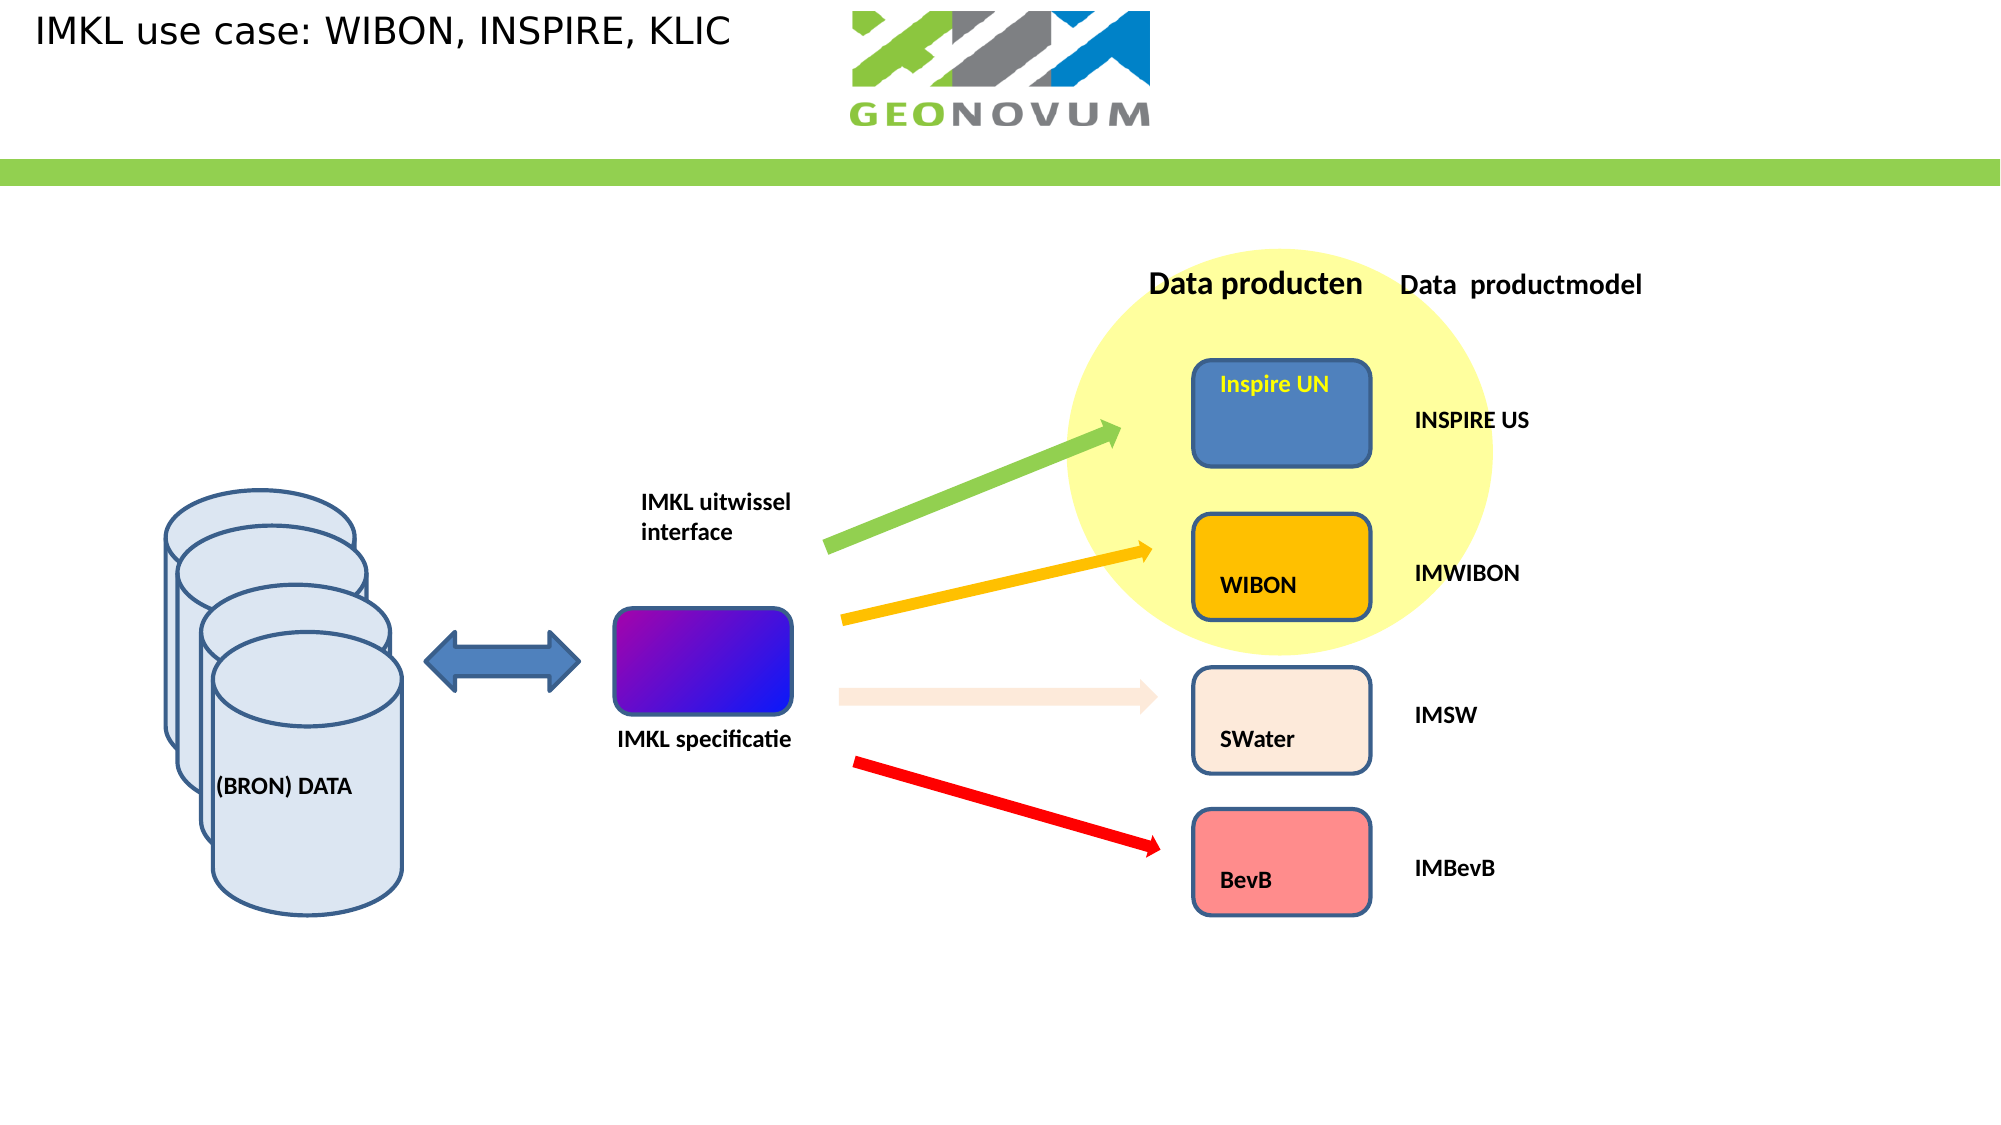

IMKL use case: WIBON, INSPIRE, KLIC

Data producten
Data  productmodel

Inspire UN
INSPIRE US

IMKL uitwissel interface

IMWIBON
WIBON

IMSW
IMKL specificatie
SWater
(BRON) DATA

IMBevB
BevB